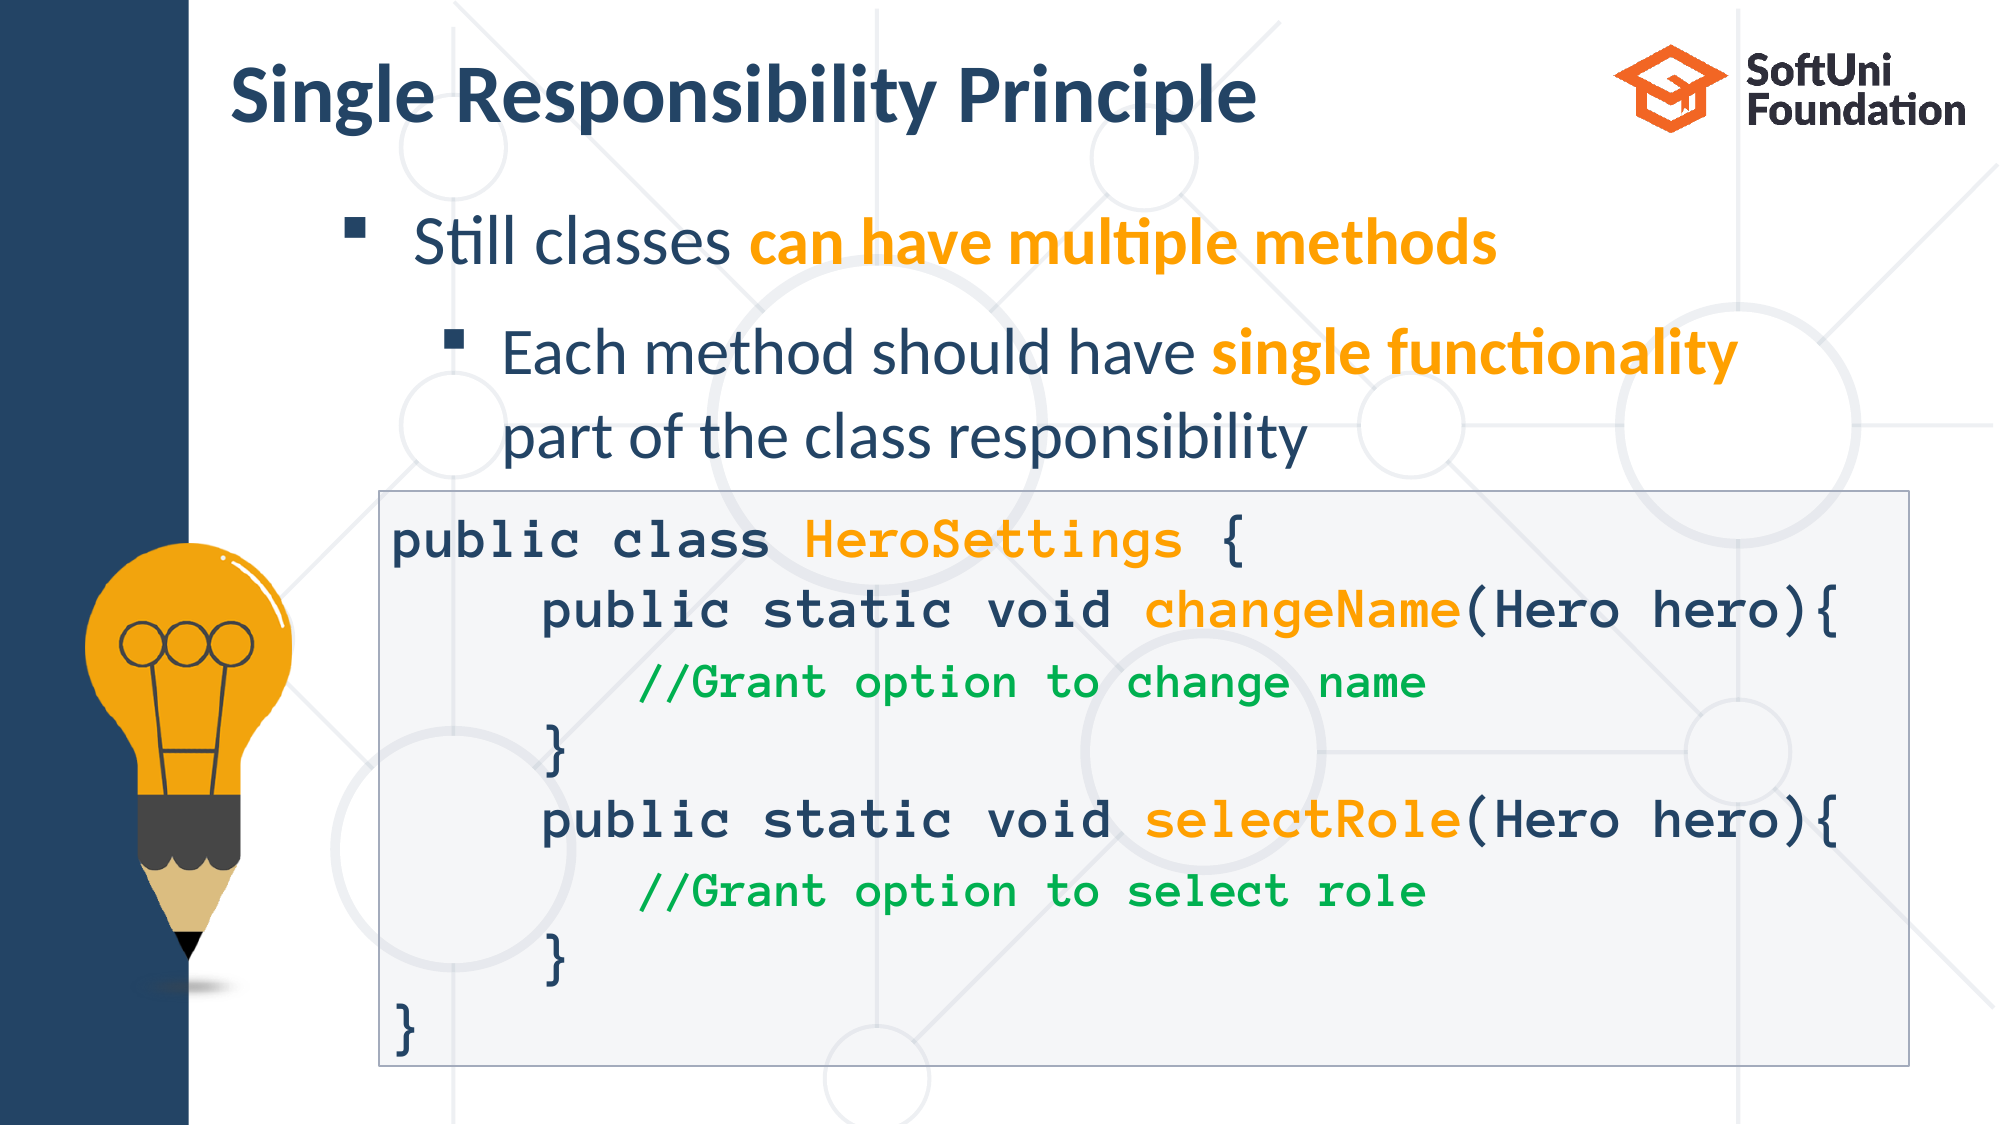

# Single Responsibility Principle
Still classes can have multiple methods
Each method should have single functionality             part of the class responsibility
public class HeroSettings {
	public static void changeName(Hero hero){
	   //Grant option to change name
	}
	public static void selectRole(Hero hero){
	   //Grant option to select role
	}
}